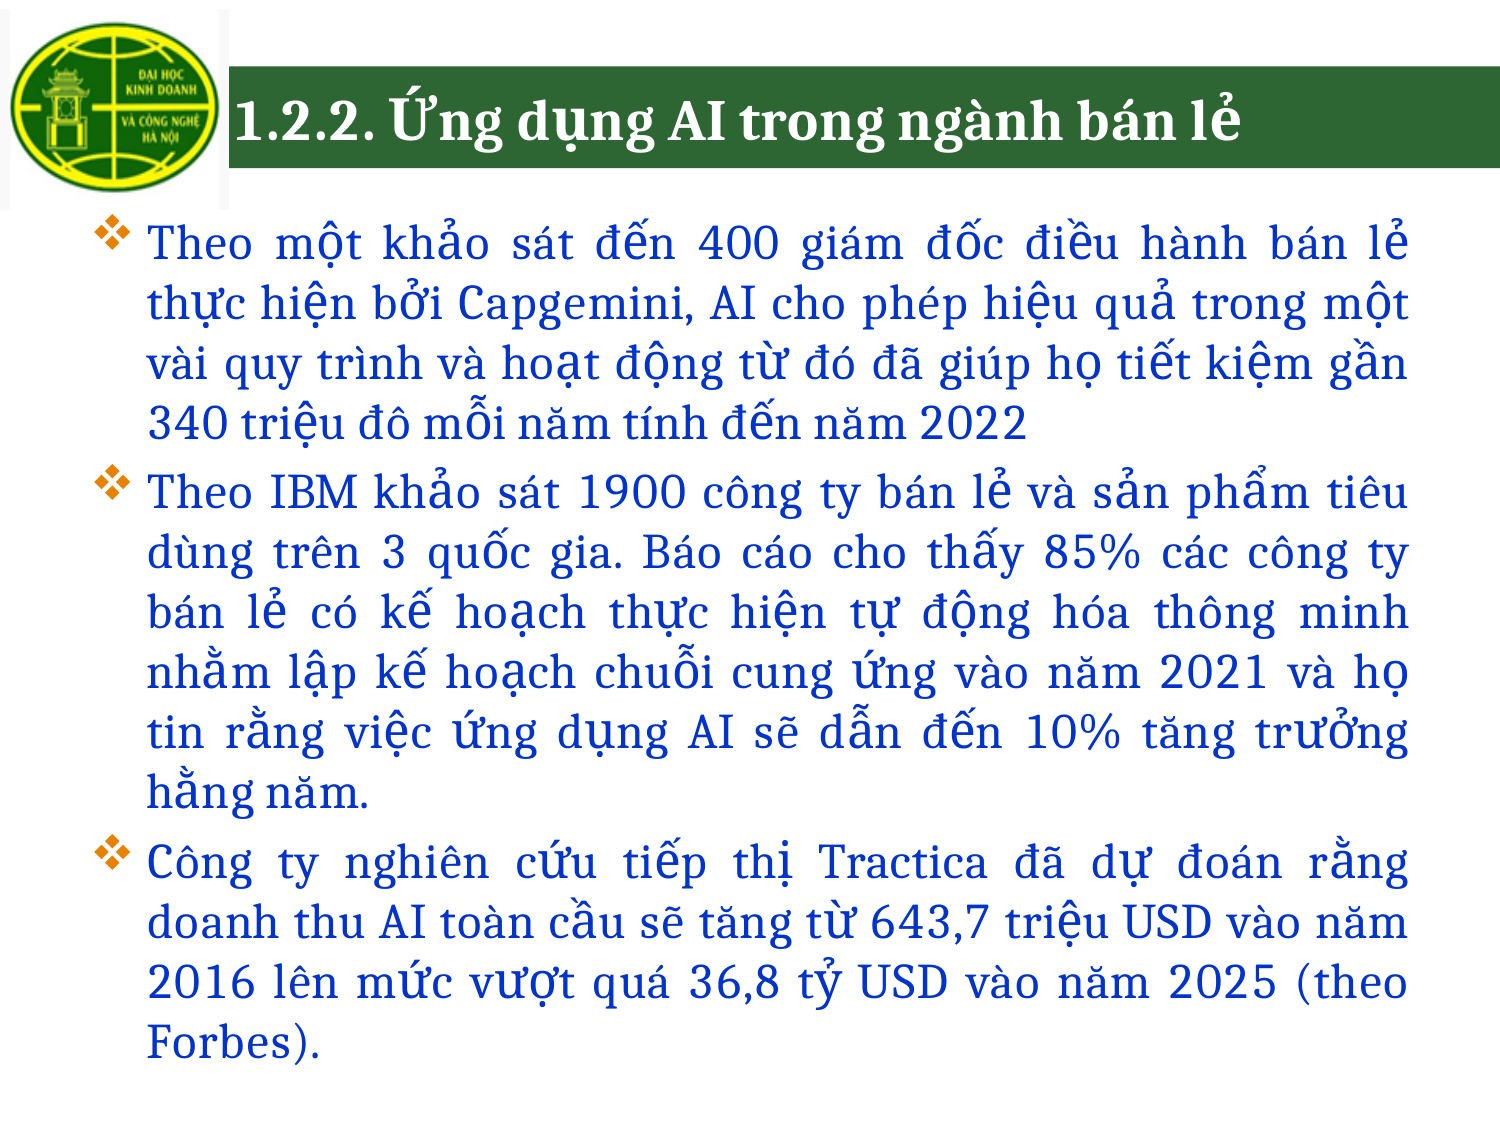

# 1.2.2. Ứng dụng AI trong ngành bán lẻ
Theo một khảo sát đến 400 giám đốc điều hành bán lẻ thực hiện bởi Capgemini, AI cho phép hiệu quả trong một vài quy trình và hoạt động từ đó đã giúp họ tiết kiệm gần 340 triệu đô mỗi năm tính đến năm 2022
Theo IBM khảo sát 1900 công ty bán lẻ và sản phẩm tiêu dùng trên 3 quốc gia. Báo cáo cho thấy 85% các công ty bán lẻ có kế hoạch thực hiện tự động hóa thông minh nhằm lập kế hoạch chuỗi cung ứng vào năm 2021 và họ tin rằng việc ứng dụng AI sẽ dẫn đến 10% tăng trưởng hằng năm.
Công ty nghiên cứu tiếp thị Tractica đã dự đoán rằng doanh thu AI toàn cầu sẽ tăng từ 643,7 triệu USD vào năm 2016 lên mức vượt quá 36,8 tỷ USD vào năm 2025 (theo Forbes).